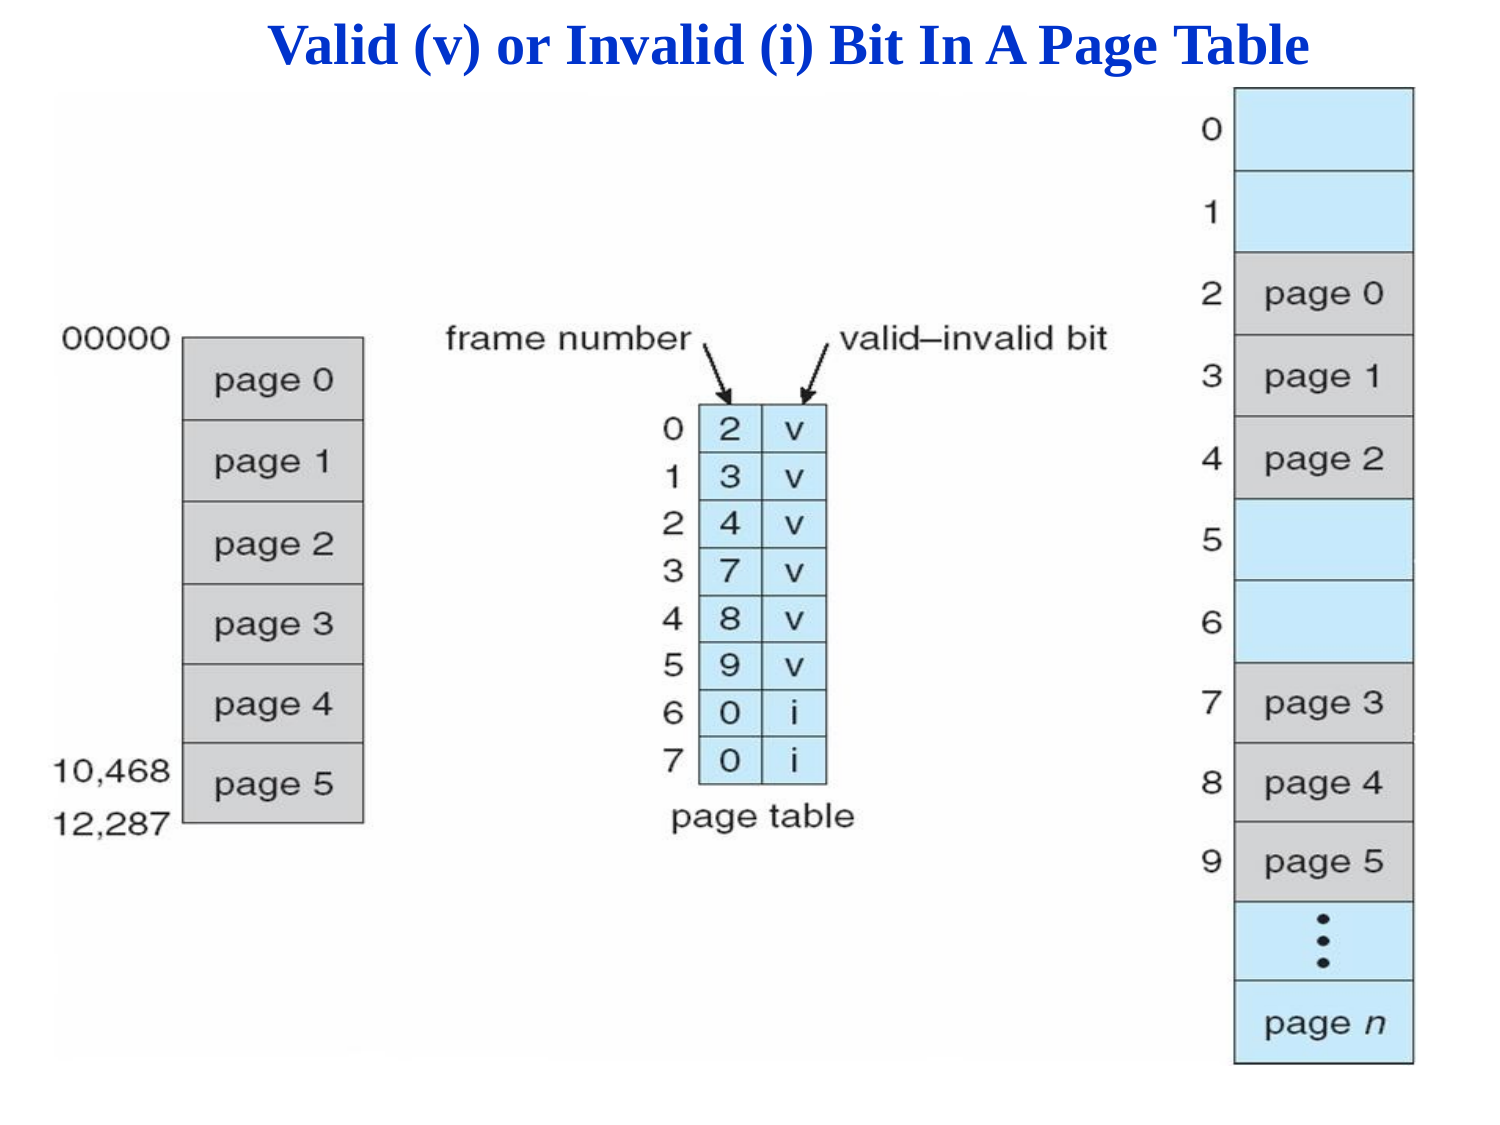

# Valid (v) or Invalid (i) Bit In A Page Table